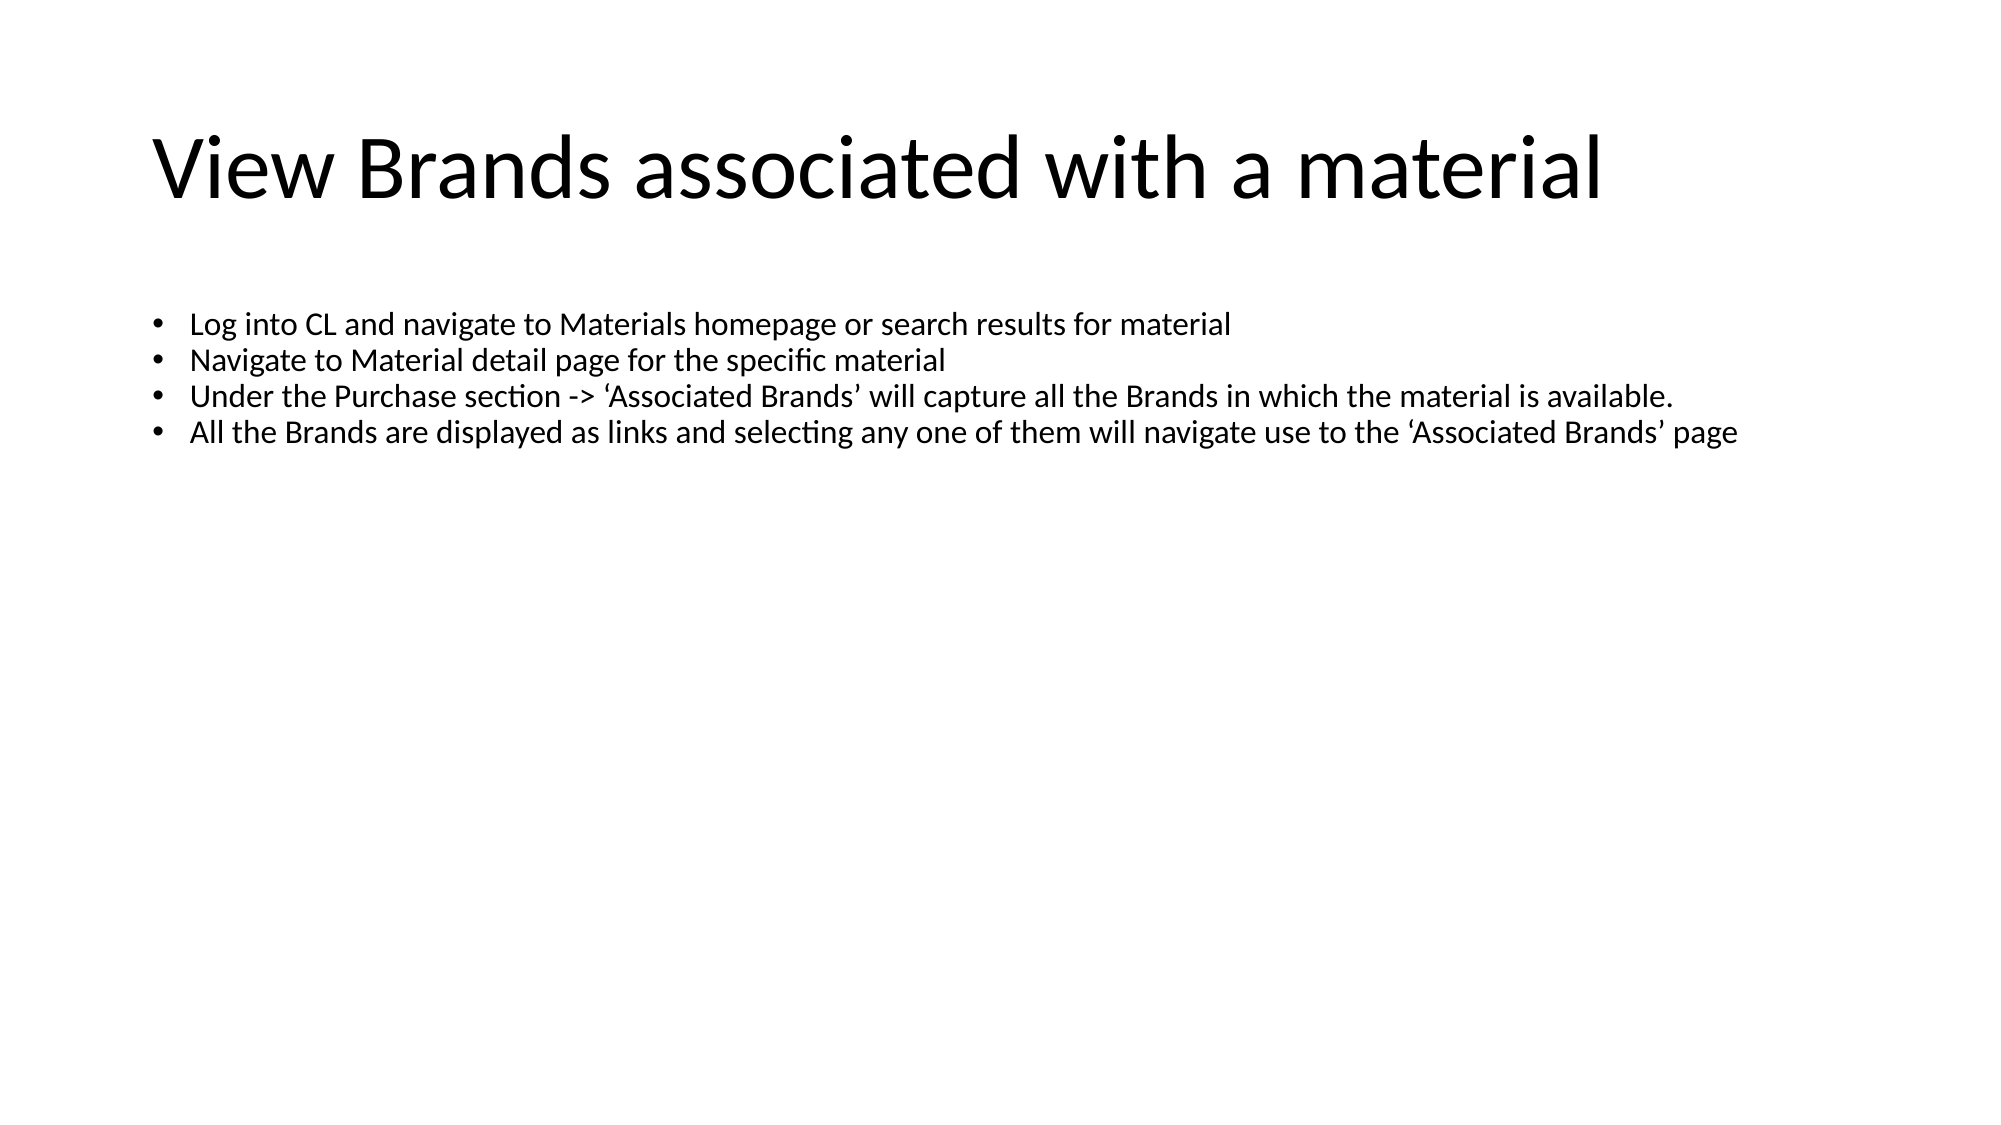

# View Brands associated with a material
Log into CL and navigate to Materials homepage or search results for material
Navigate to Material detail page for the specific material
Under the Purchase section -> ‘Associated Brands’ will capture all the Brands in which the material is available.
All the Brands are displayed as links and selecting any one of them will navigate use to the ‘Associated Brands’ page